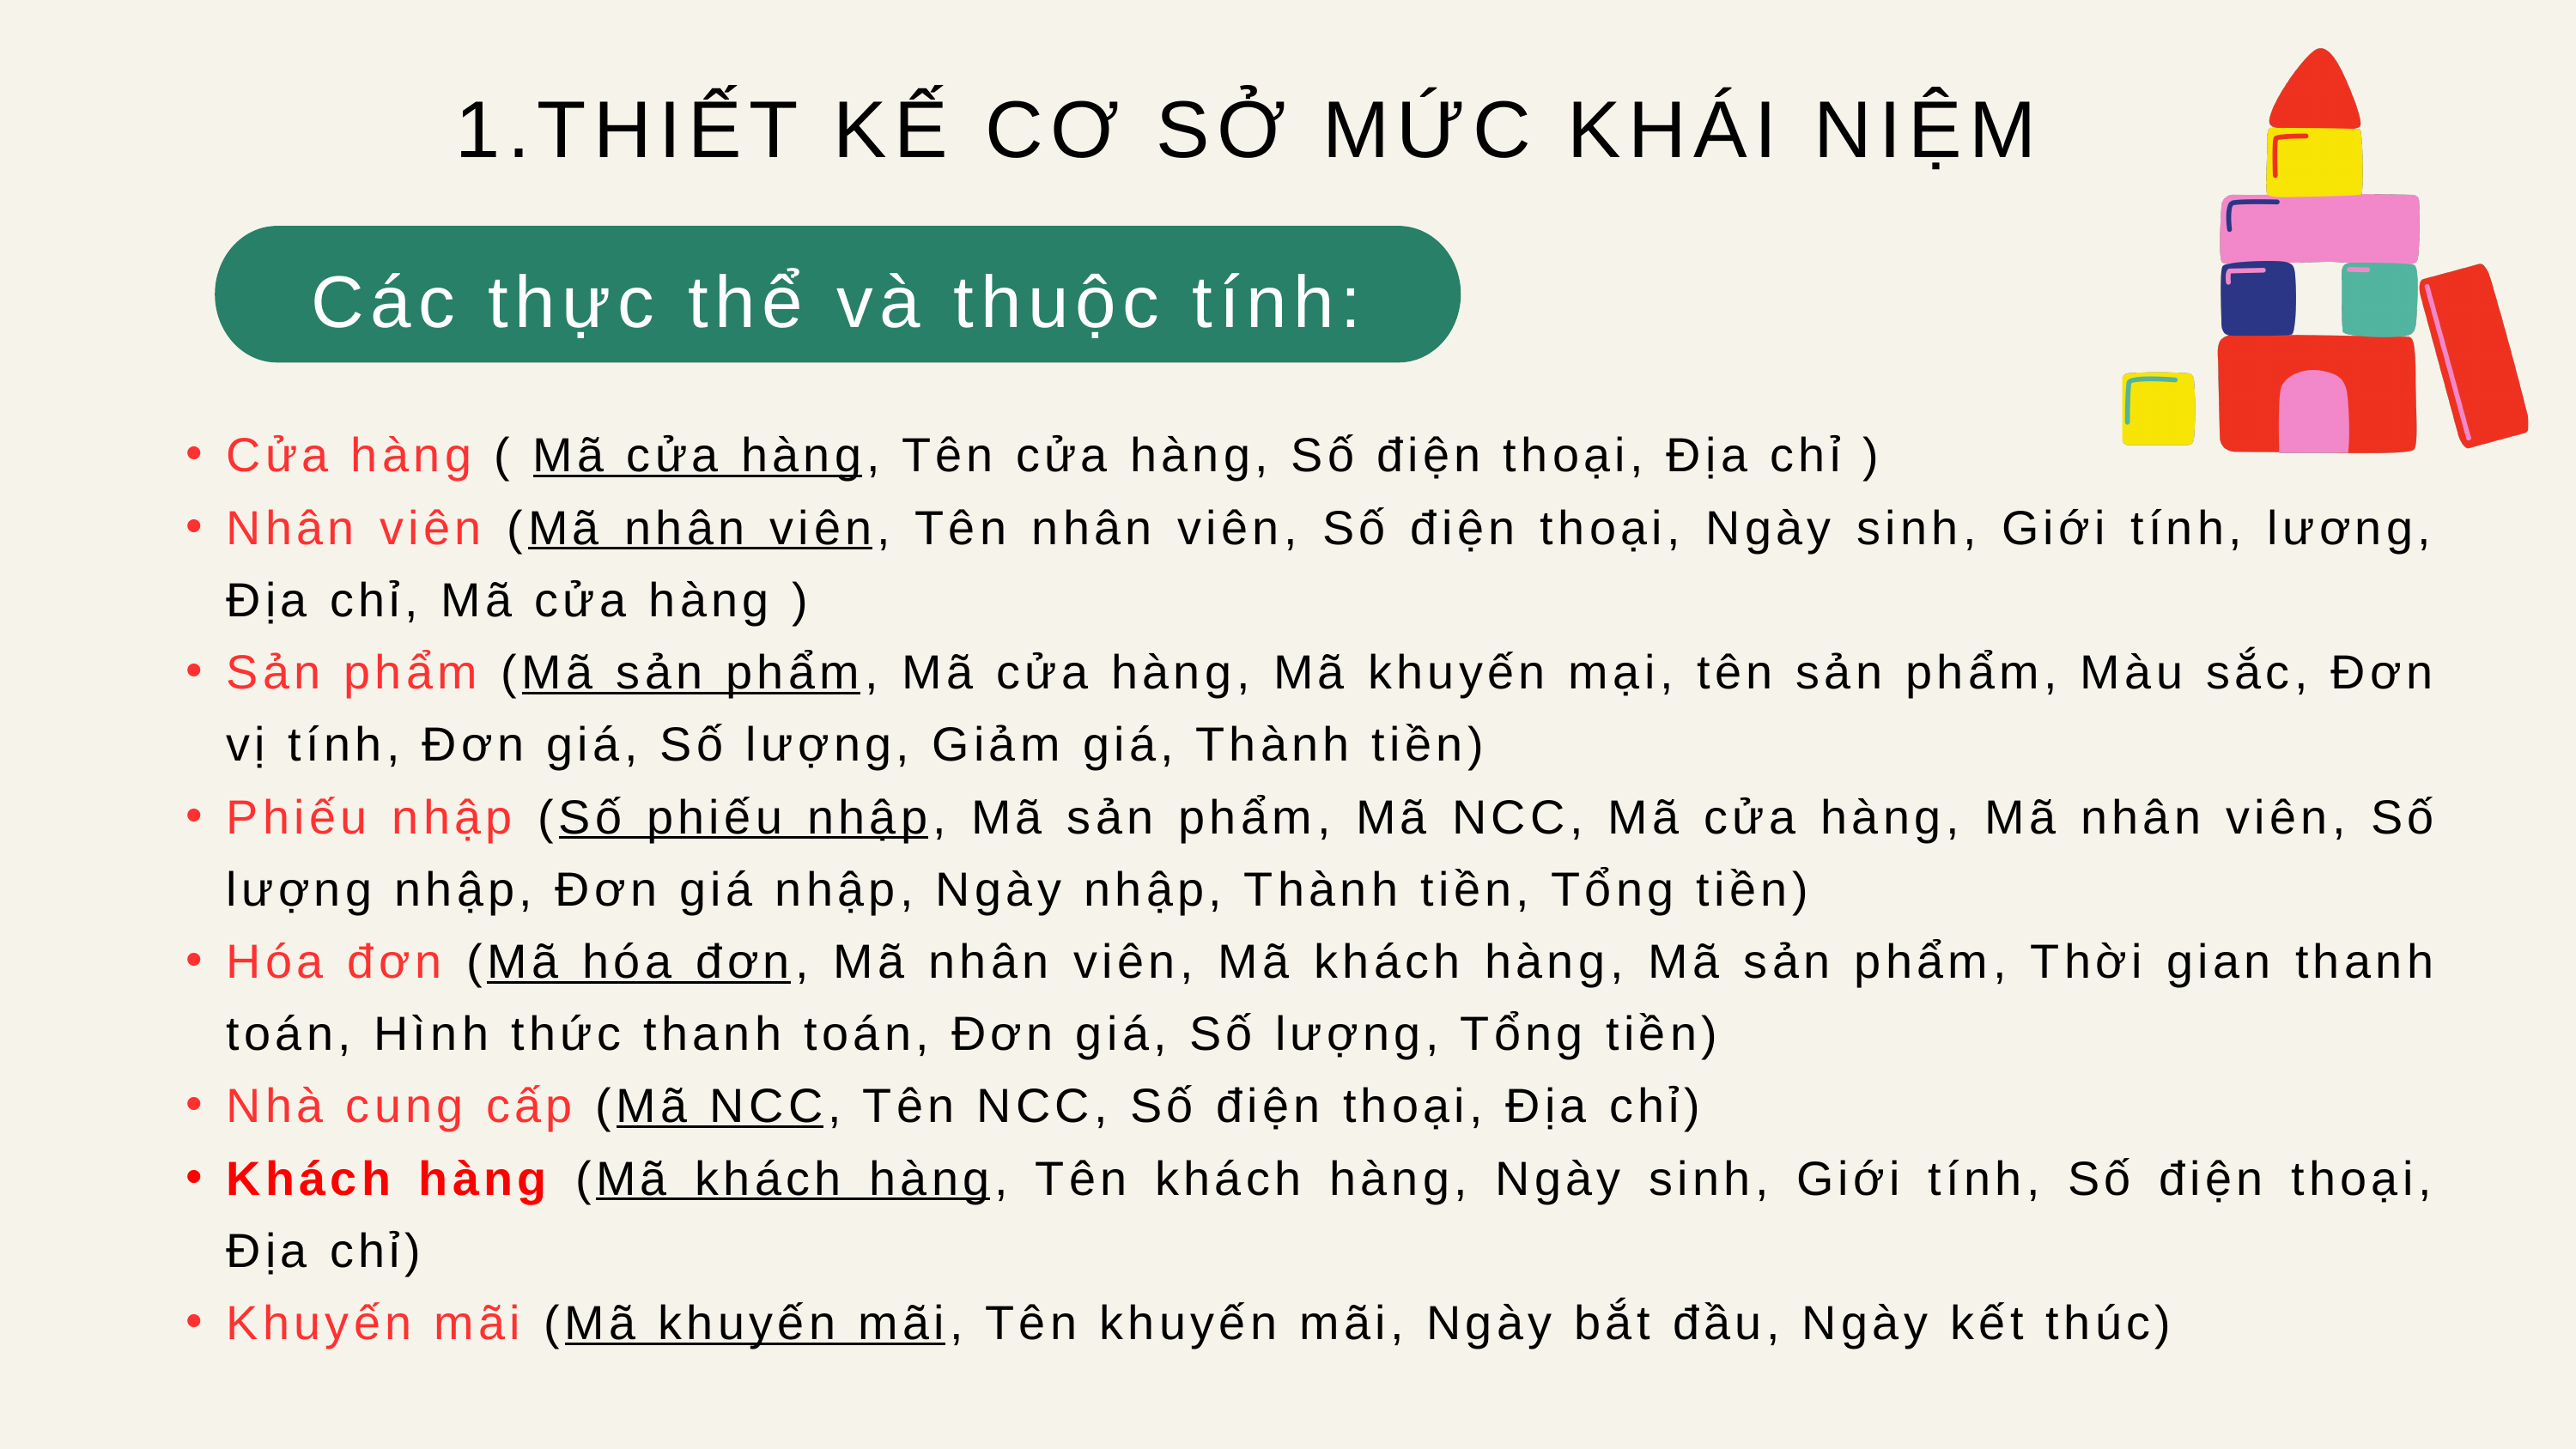

1.THIẾT KẾ CƠ SỞ MỨC KHÁI NIỆM

Các thực thể và thuộc tính:
Cửa hàng ( Mã cửa hàng, Tên cửa hàng, Số điện thoại, Địa chỉ )
Nhân viên (Mã nhân viên, Tên nhân viên, Số điện thoại, Ngày sinh, Giới tính, lương, Địa chỉ, Mã cửa hàng )
Sản phẩm (Mã sản phẩm, Mã cửa hàng, Mã khuyến mại, tên sản phẩm, Màu sắc, Đơn vị tính, Đơn giá, Số lượng, Giảm giá, Thành tiền)
Phiếu nhập (Số phiếu nhập, Mã sản phẩm, Mã NCC, Mã cửa hàng, Mã nhân viên, Số lượng nhập, Đơn giá nhập, Ngày nhập, Thành tiền, Tổng tiền)
Hóa đơn (Mã hóa đơn, Mã nhân viên, Mã khách hàng, Mã sản phẩm, Thời gian thanh toán, Hình thức thanh toán, Đơn giá, Số lượng, Tổng tiền)
Nhà cung cấp (Mã NCC, Tên NCC, Số điện thoại, Địa chỉ)
Khách hàng (Mã khách hàng, Tên khách hàng, Ngày sinh, Giới tính, Số điện thoại, Địa chỉ)
Khuyến mãi (Mã khuyến mãi, Tên khuyến mãi, Ngày bắt đầu, Ngày kết thúc)